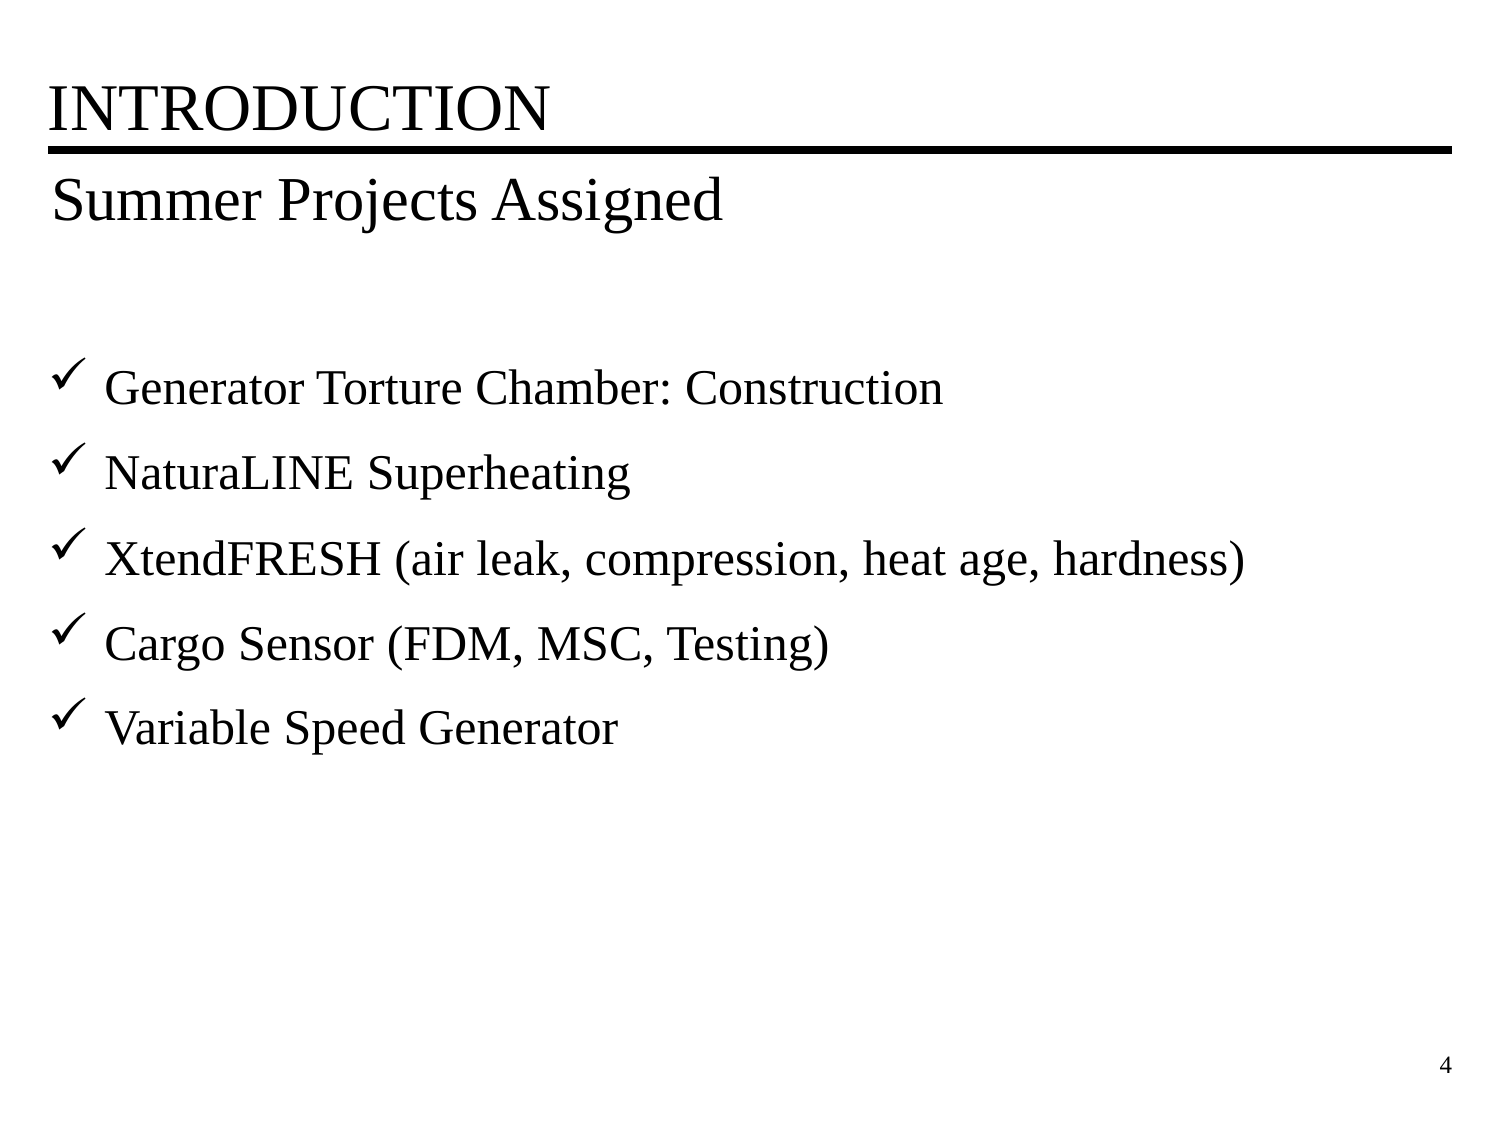

# Introduction
Summer Projects Assigned

Generator Torture Chamber: Construction
NaturaLINE Superheating
XtendFRESH (air leak, compression, heat age, hardness)
Cargo Sensor (FDM, MSC, Testing)
Variable Speed Generator

4